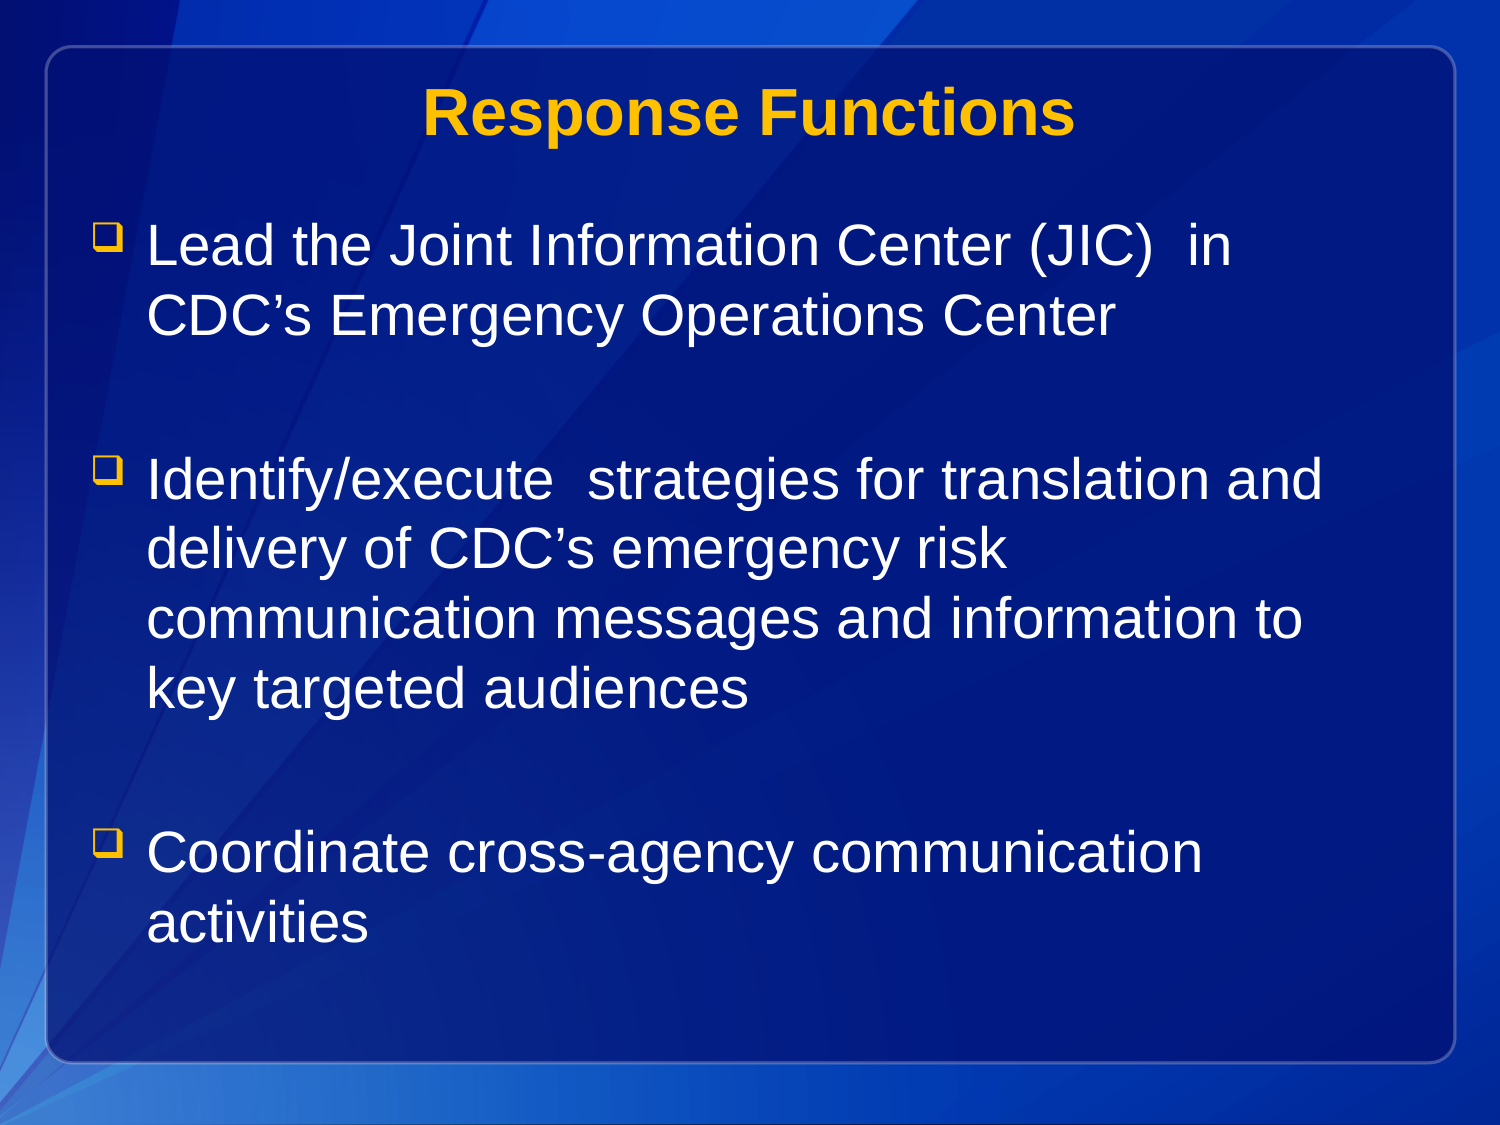

Response Functions
Lead the Joint Information Center (JIC)  in CDC’s Emergency Operations Center

Identify/execute  strategies for translation and delivery of CDC’s emergency risk communication messages and information to key targeted audiences

Coordinate cross-agency communication activities